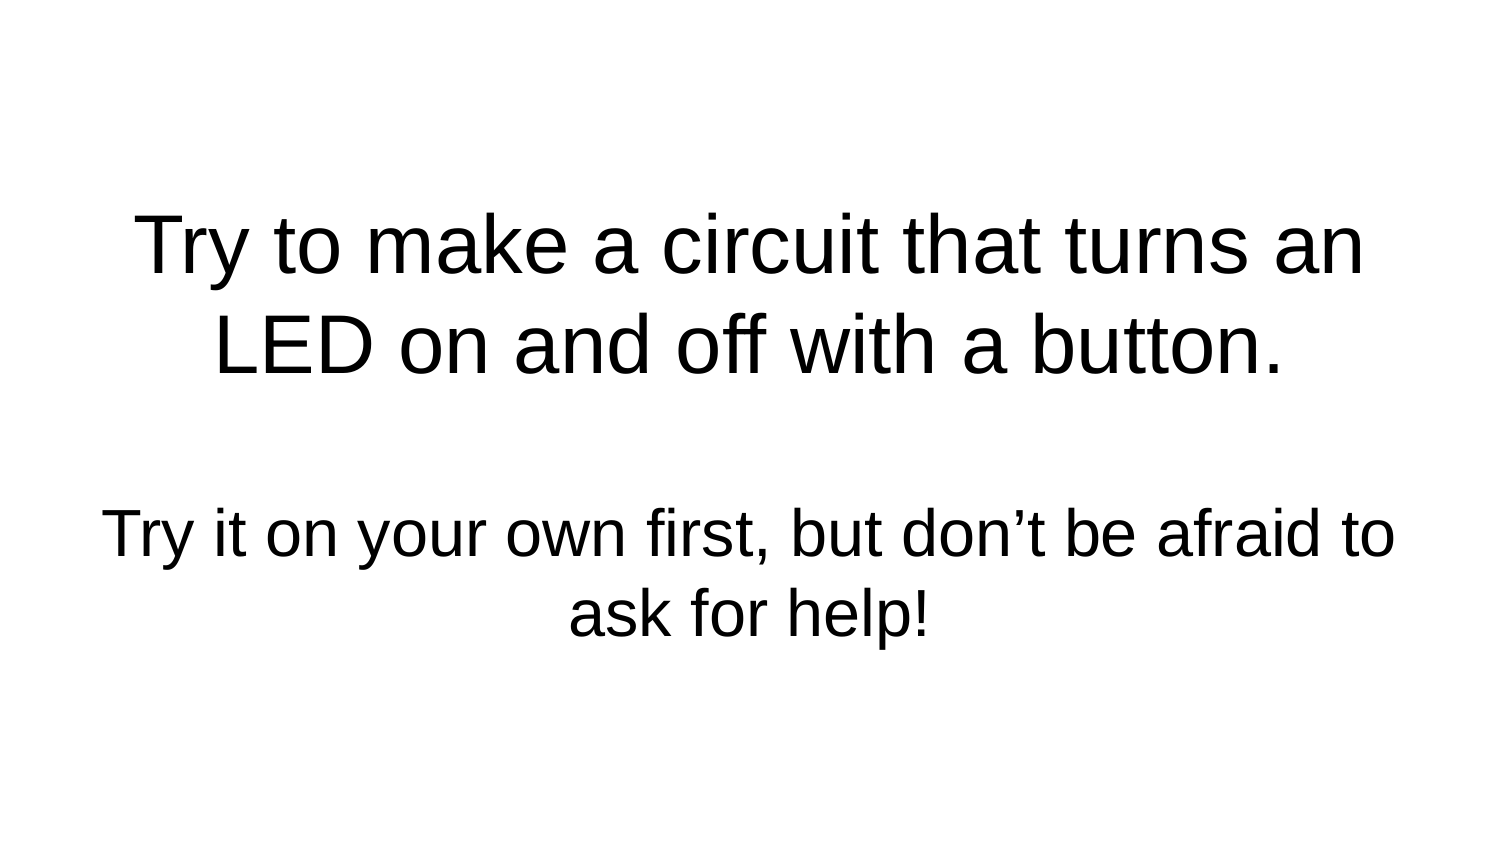

# Try to make a circuit that turns an LED on and off with a button. Try it on your own first, but don’t be afraid to ask for help!